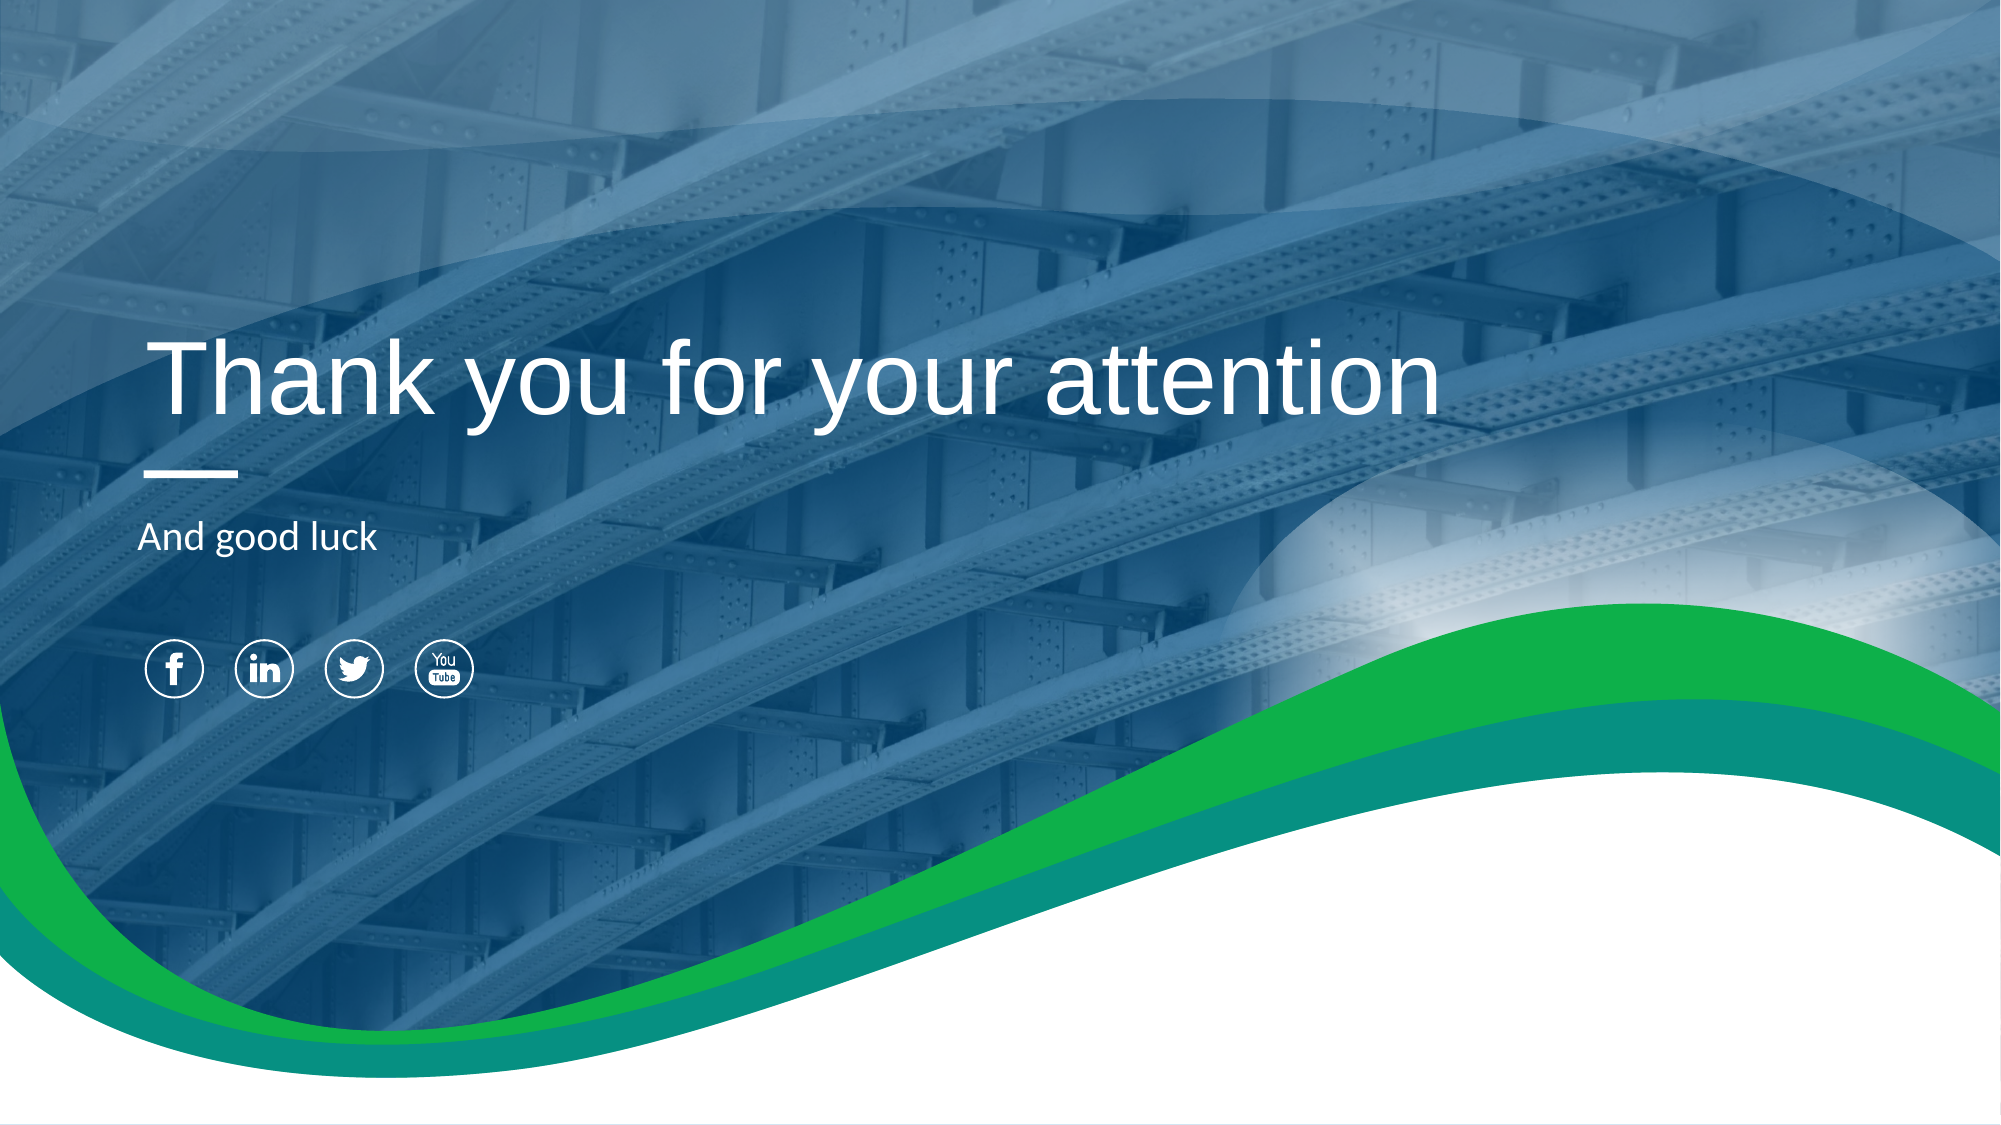

# Thank you for your attention
And good luck